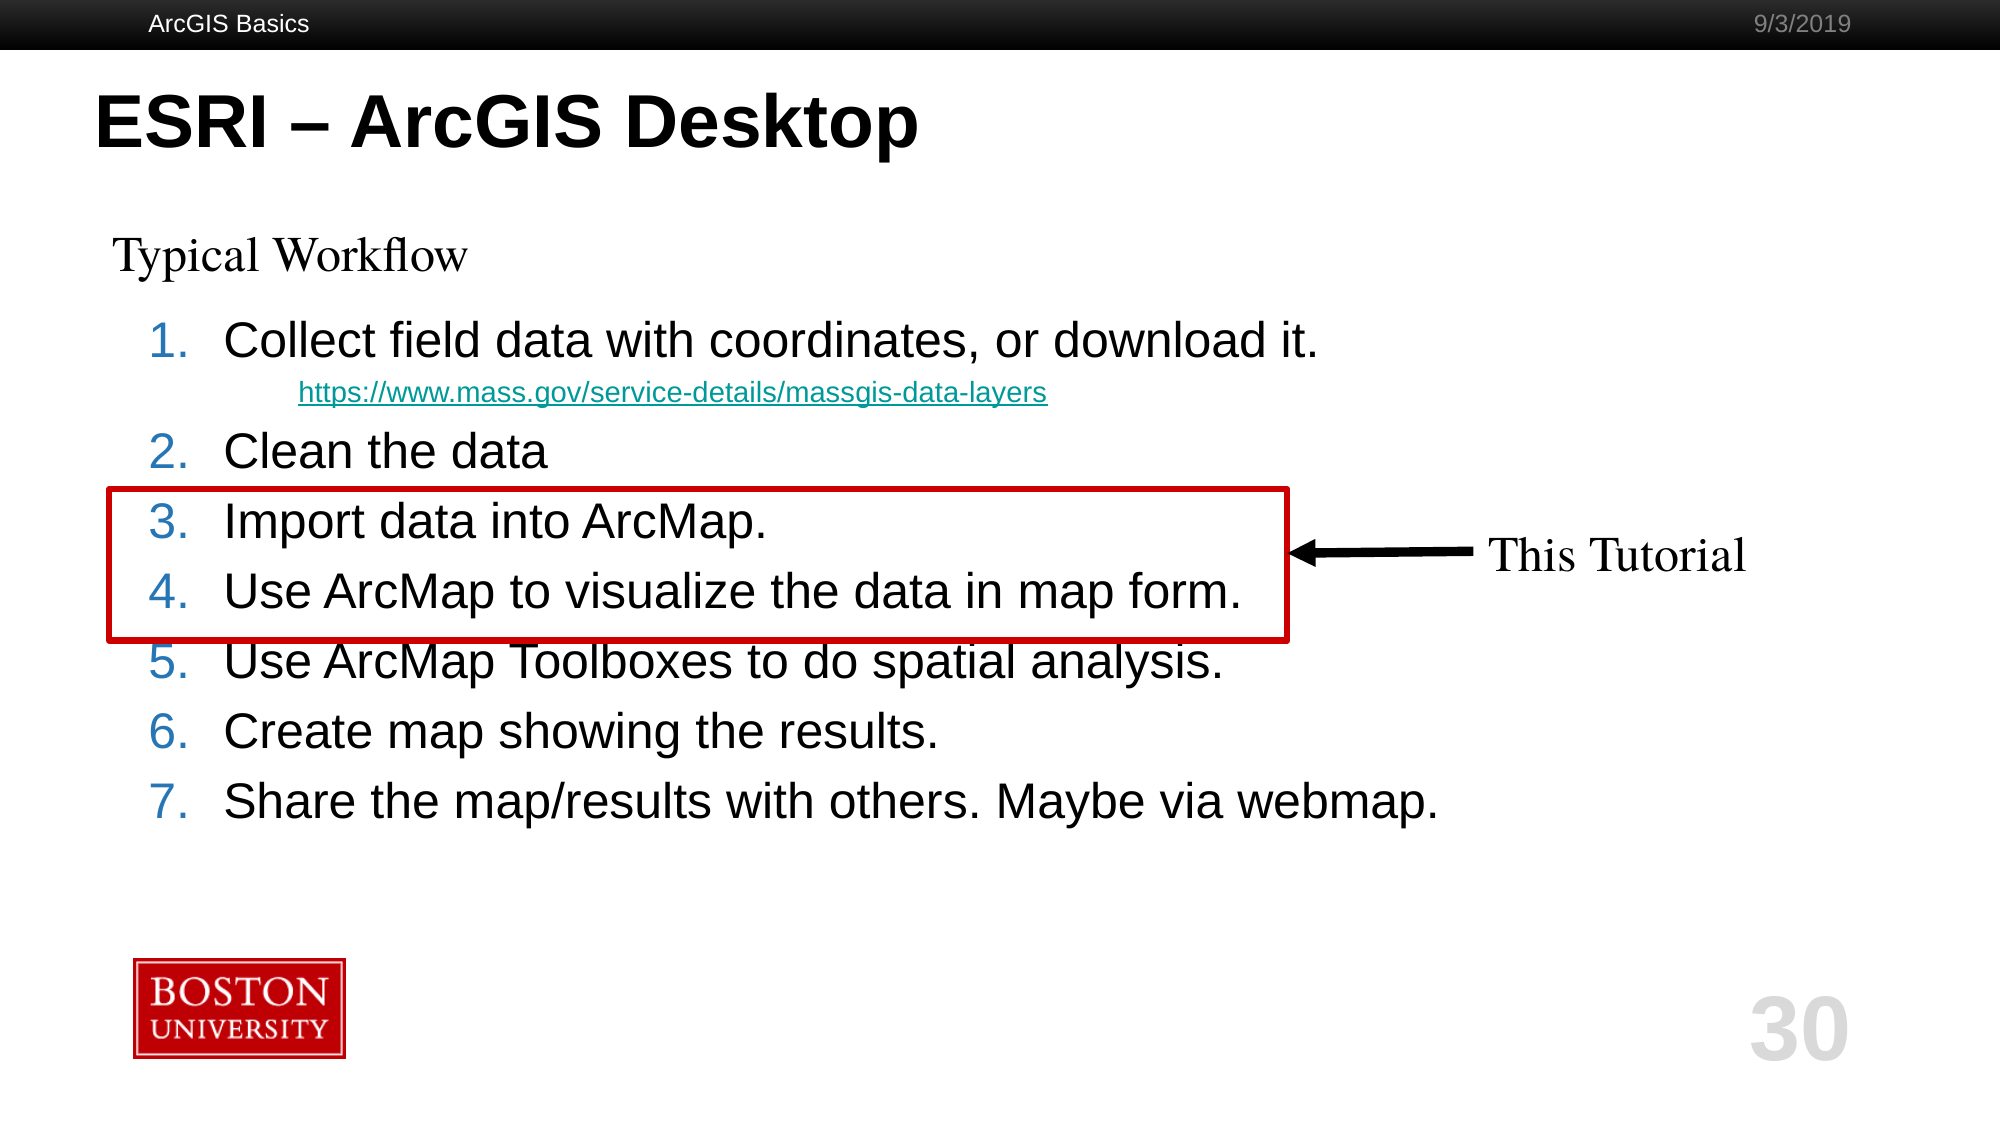

ArcGIS Basics
9/3/2019
# ESRI – ArcGIS Desktop
Typical Workflow
Collect field data with coordinates, or download it.
	https://www.mass.gov/service-details/massgis-data-layers
Clean the data
Import data into ArcMap.
Use ArcMap to visualize the data in map form.
Use ArcMap Toolboxes to do spatial analysis.
Create map showing the results.
Share the map/results with others. Maybe via webmap.

This Tutorial
30